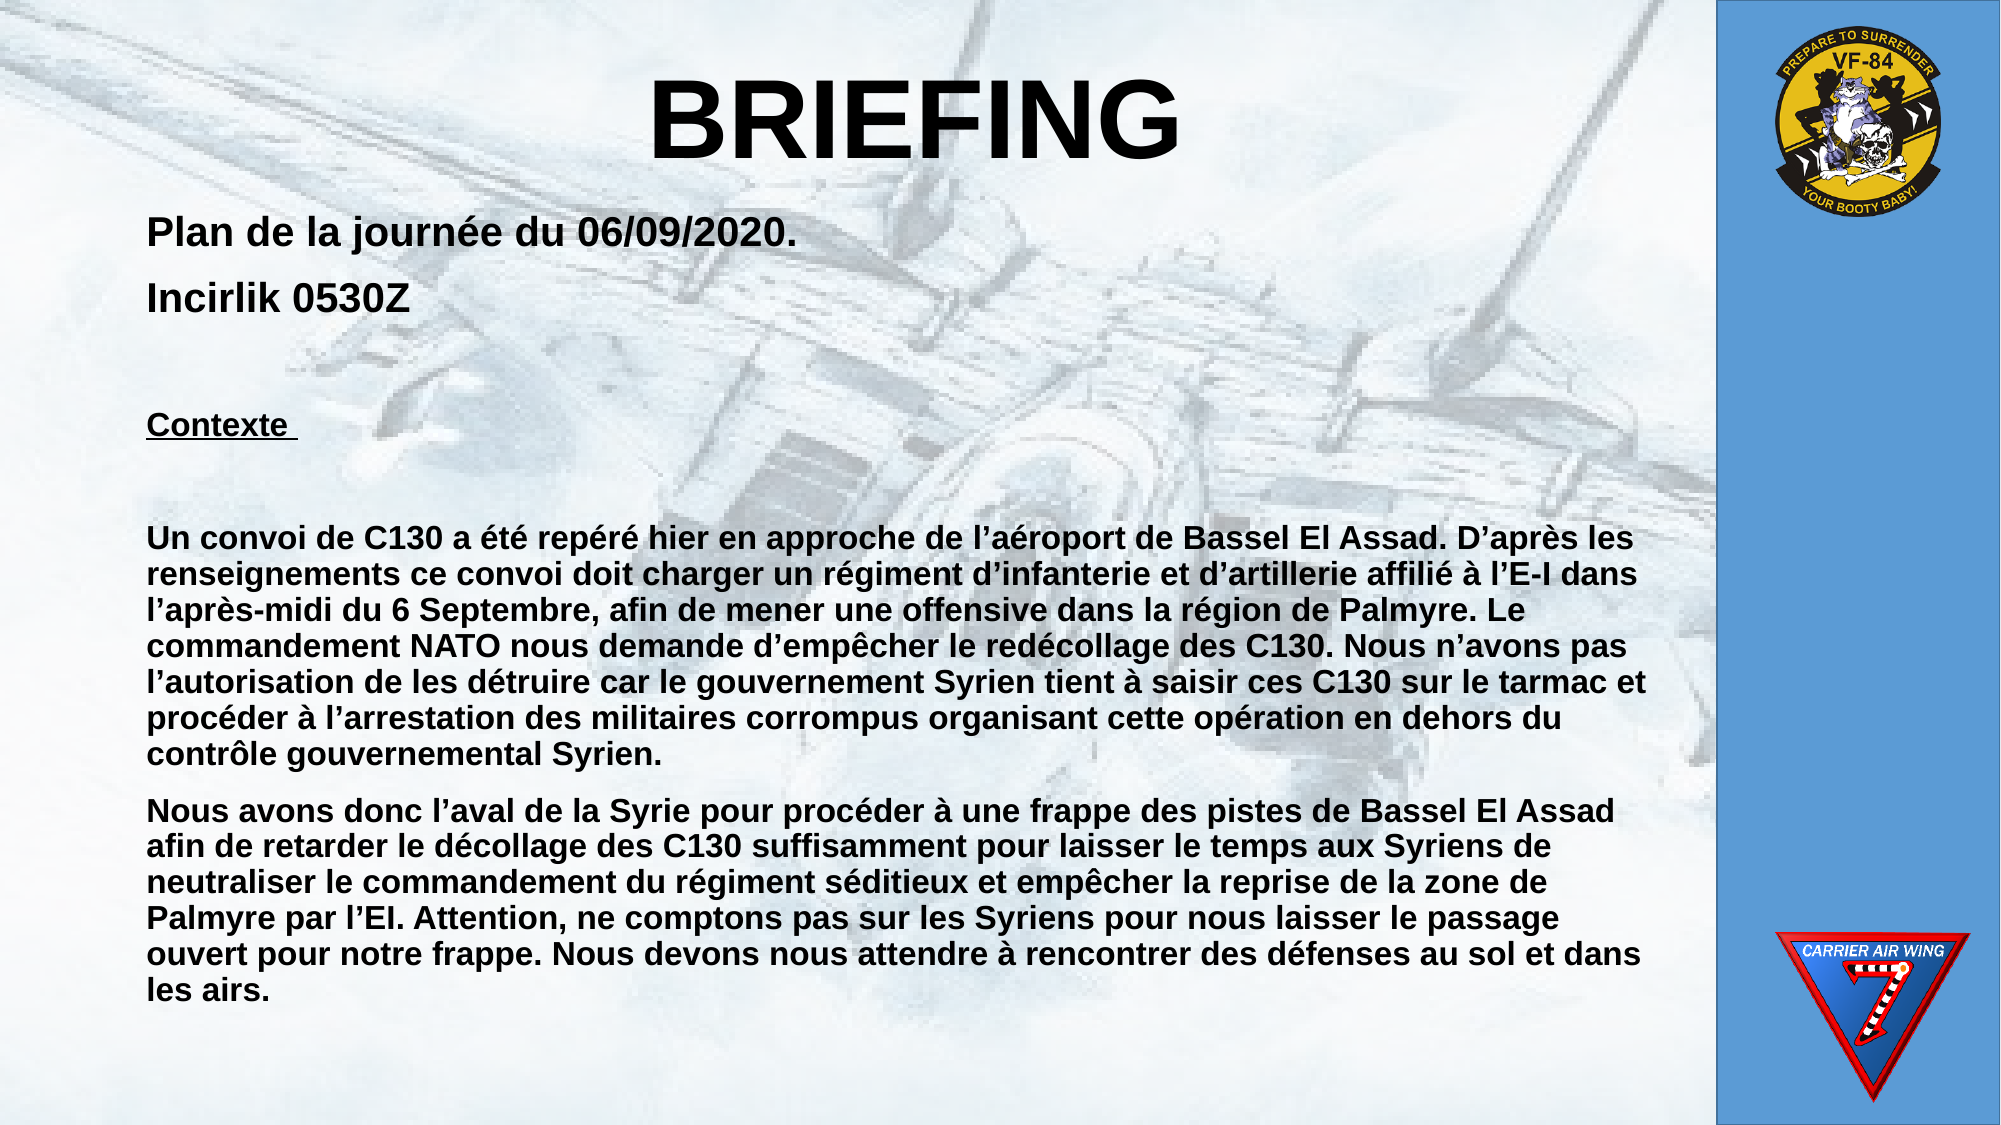

# BRIEFING
Plan de la journée du 06/09/2020.
Incirlik 0530Z

Contexte

Un convoi de C130 a été repéré hier en approche de l’aéroport de Bassel El Assad. D’après les renseignements ce convoi doit charger un régiment d’infanterie et d’artillerie affilié à l’E-I dans l’après-midi du 6 Septembre, afin de mener une offensive dans la région de Palmyre. Le commandement NATO nous demande d’empêcher le redécollage des C130. Nous n’avons pas l’autorisation de les détruire car le gouvernement Syrien tient à saisir ces C130 sur le tarmac et procéder à l’arrestation des militaires corrompus organisant cette opération en dehors du contrôle gouvernemental Syrien.
Nous avons donc l’aval de la Syrie pour procéder à une frappe des pistes de Bassel El Assad afin de retarder le décollage des C130 suffisamment pour laisser le temps aux Syriens de neutraliser le commandement du régiment séditieux et empêcher la reprise de la zone de Palmyre par l’EI. Attention, ne comptons pas sur les Syriens pour nous laisser le passage ouvert pour notre frappe. Nous devons nous attendre à rencontrer des défenses au sol et dans les airs.